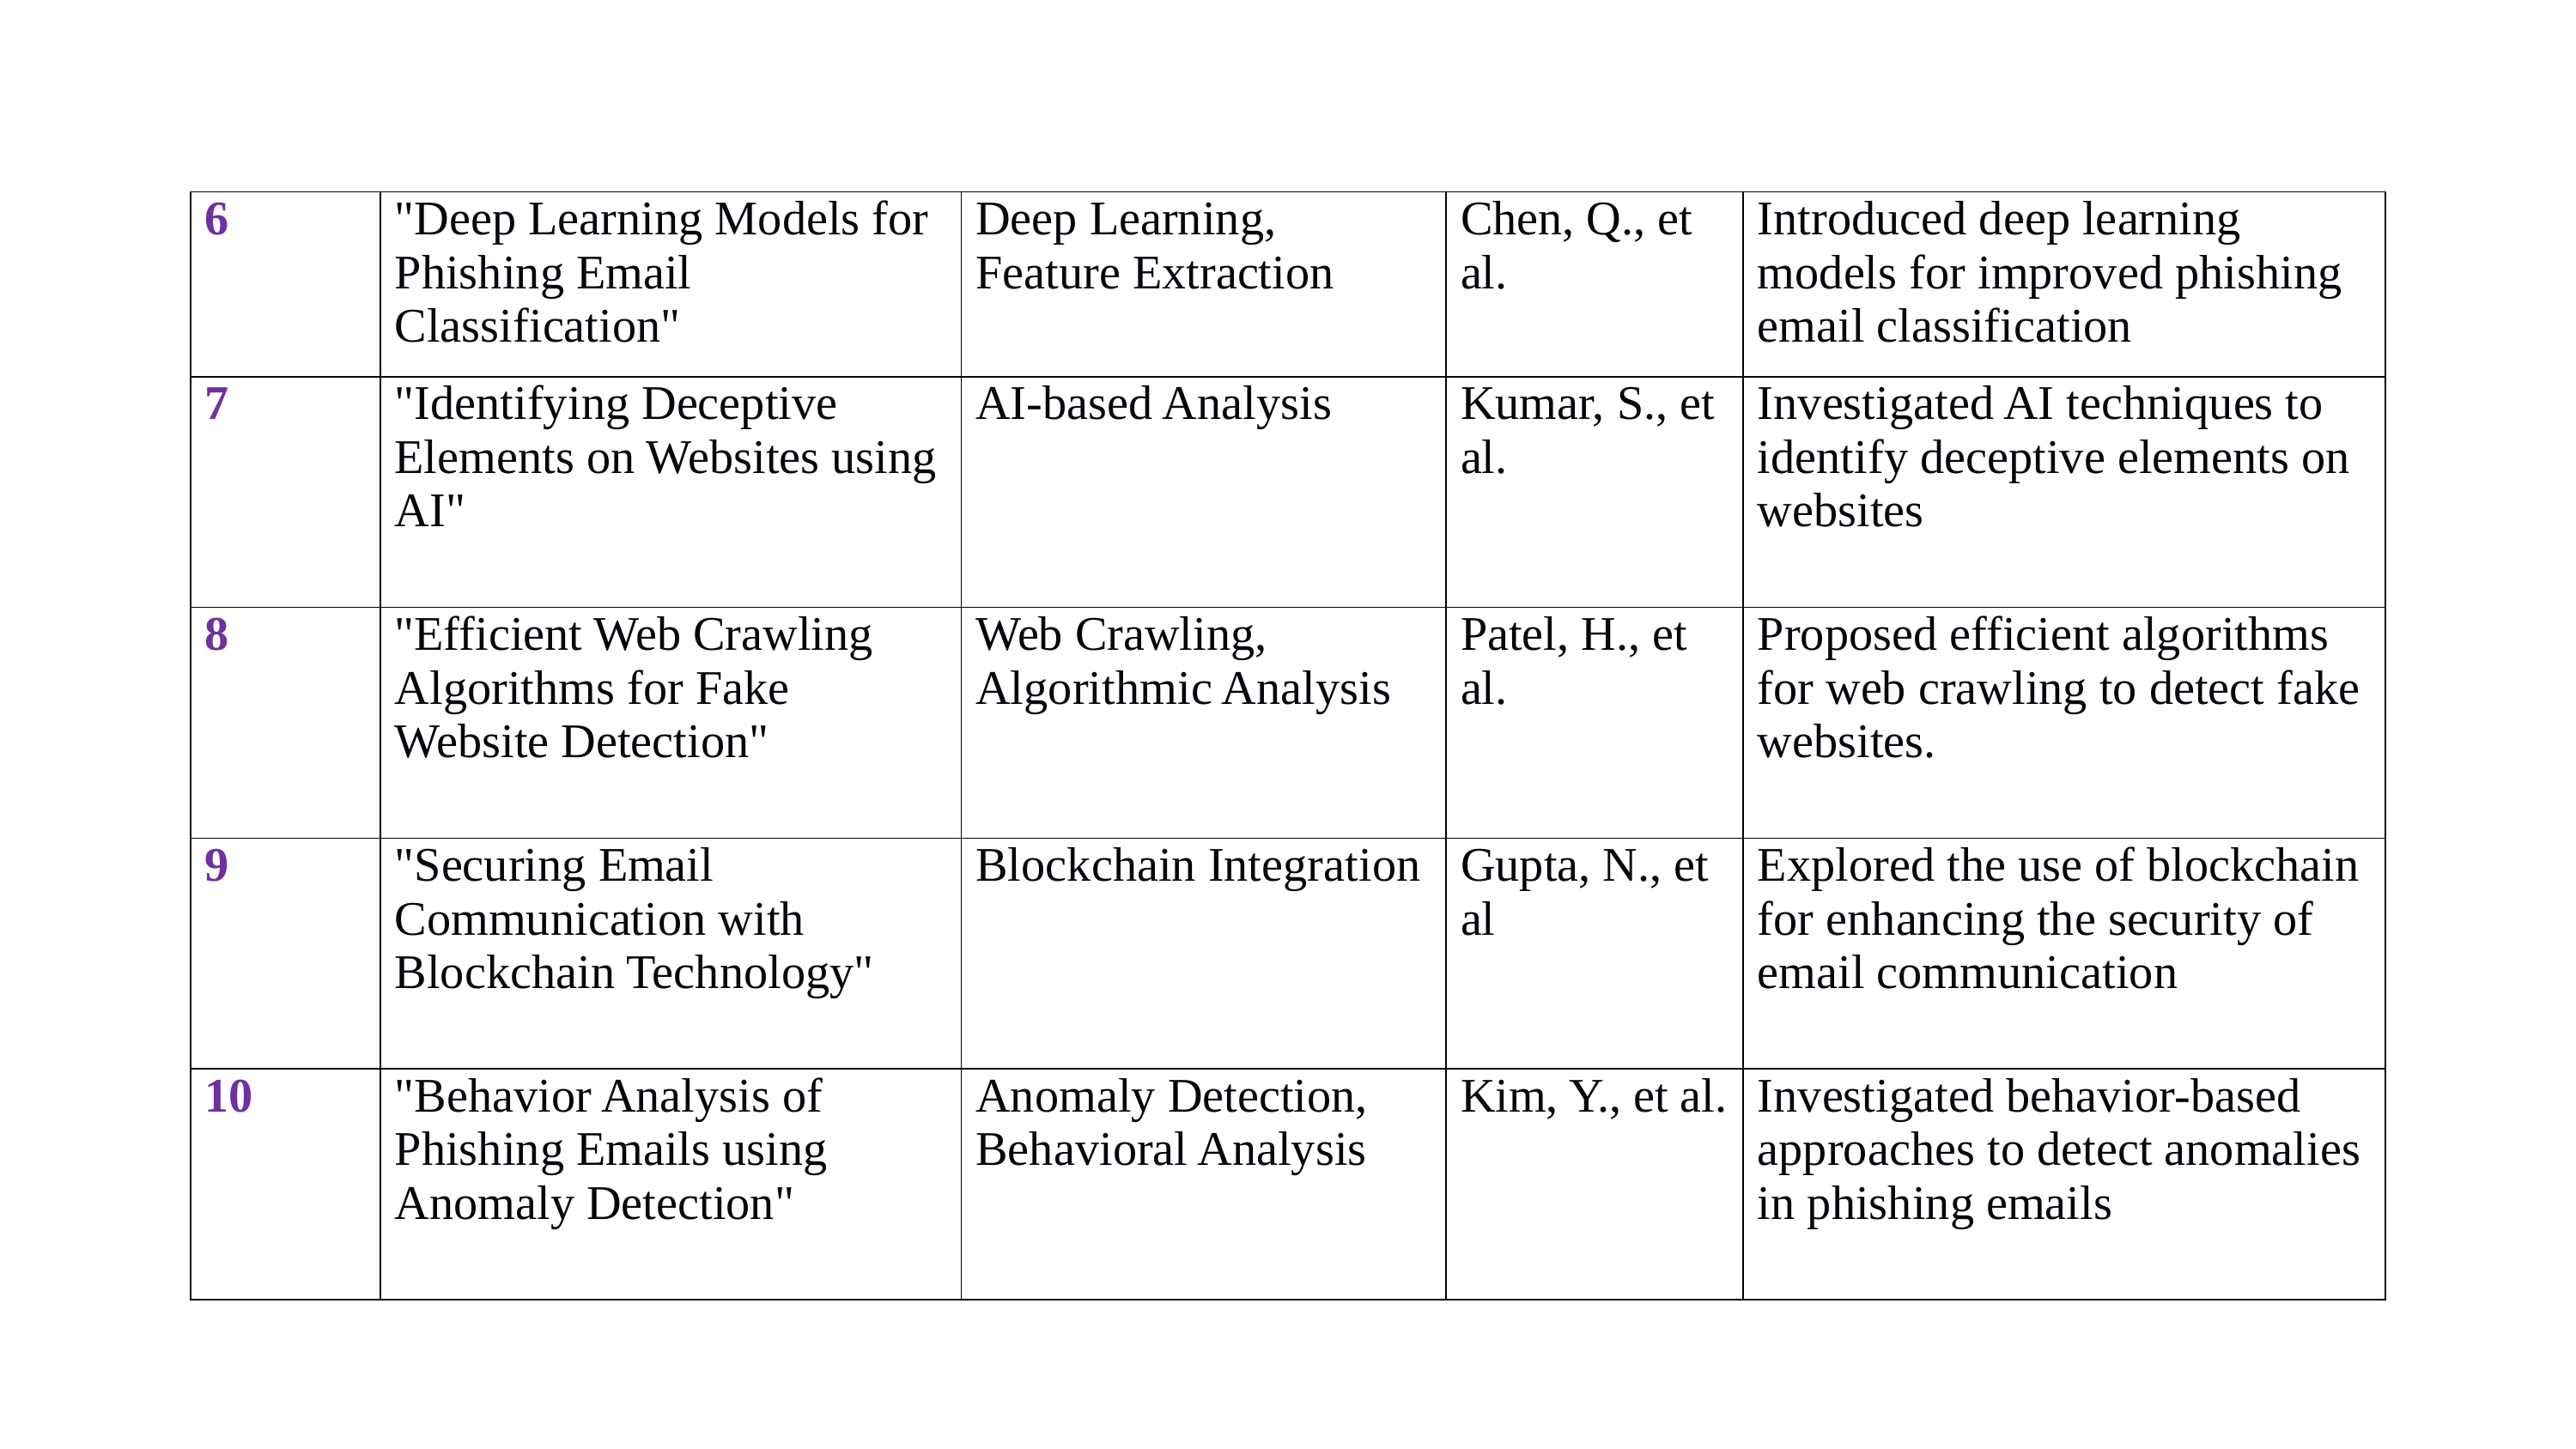

| 6 | "Deep Learning Models for Phishing Email Classification" | Deep Learning, Feature Extraction | Chen, Q., et al. | Introduced deep learning models for improved phishing email classification |
| --- | --- | --- | --- | --- |
| 7 | "Identifying Deceptive Elements on Websites using AI" | AI-based Analysis | Kumar, S., et al. | Investigated AI techniques to identify deceptive elements on websites |
| 8 | "Efficient Web Crawling Algorithms for Fake Website Detection" | Web Crawling, Algorithmic Analysis | Patel, H., et al. | Proposed efficient algorithms for web crawling to detect fake websites. |
| 9 | "Securing Email Communication with Blockchain Technology" | Blockchain Integration | Gupta, N., et al | Explored the use of blockchain for enhancing the security of email communication |
| 10 | "Behavior Analysis of Phishing Emails using Anomaly Detection" | Anomaly Detection, Behavioral Analysis | Kim, Y., et al. | Investigated behavior-based approaches to detect anomalies in phishing emails |
8